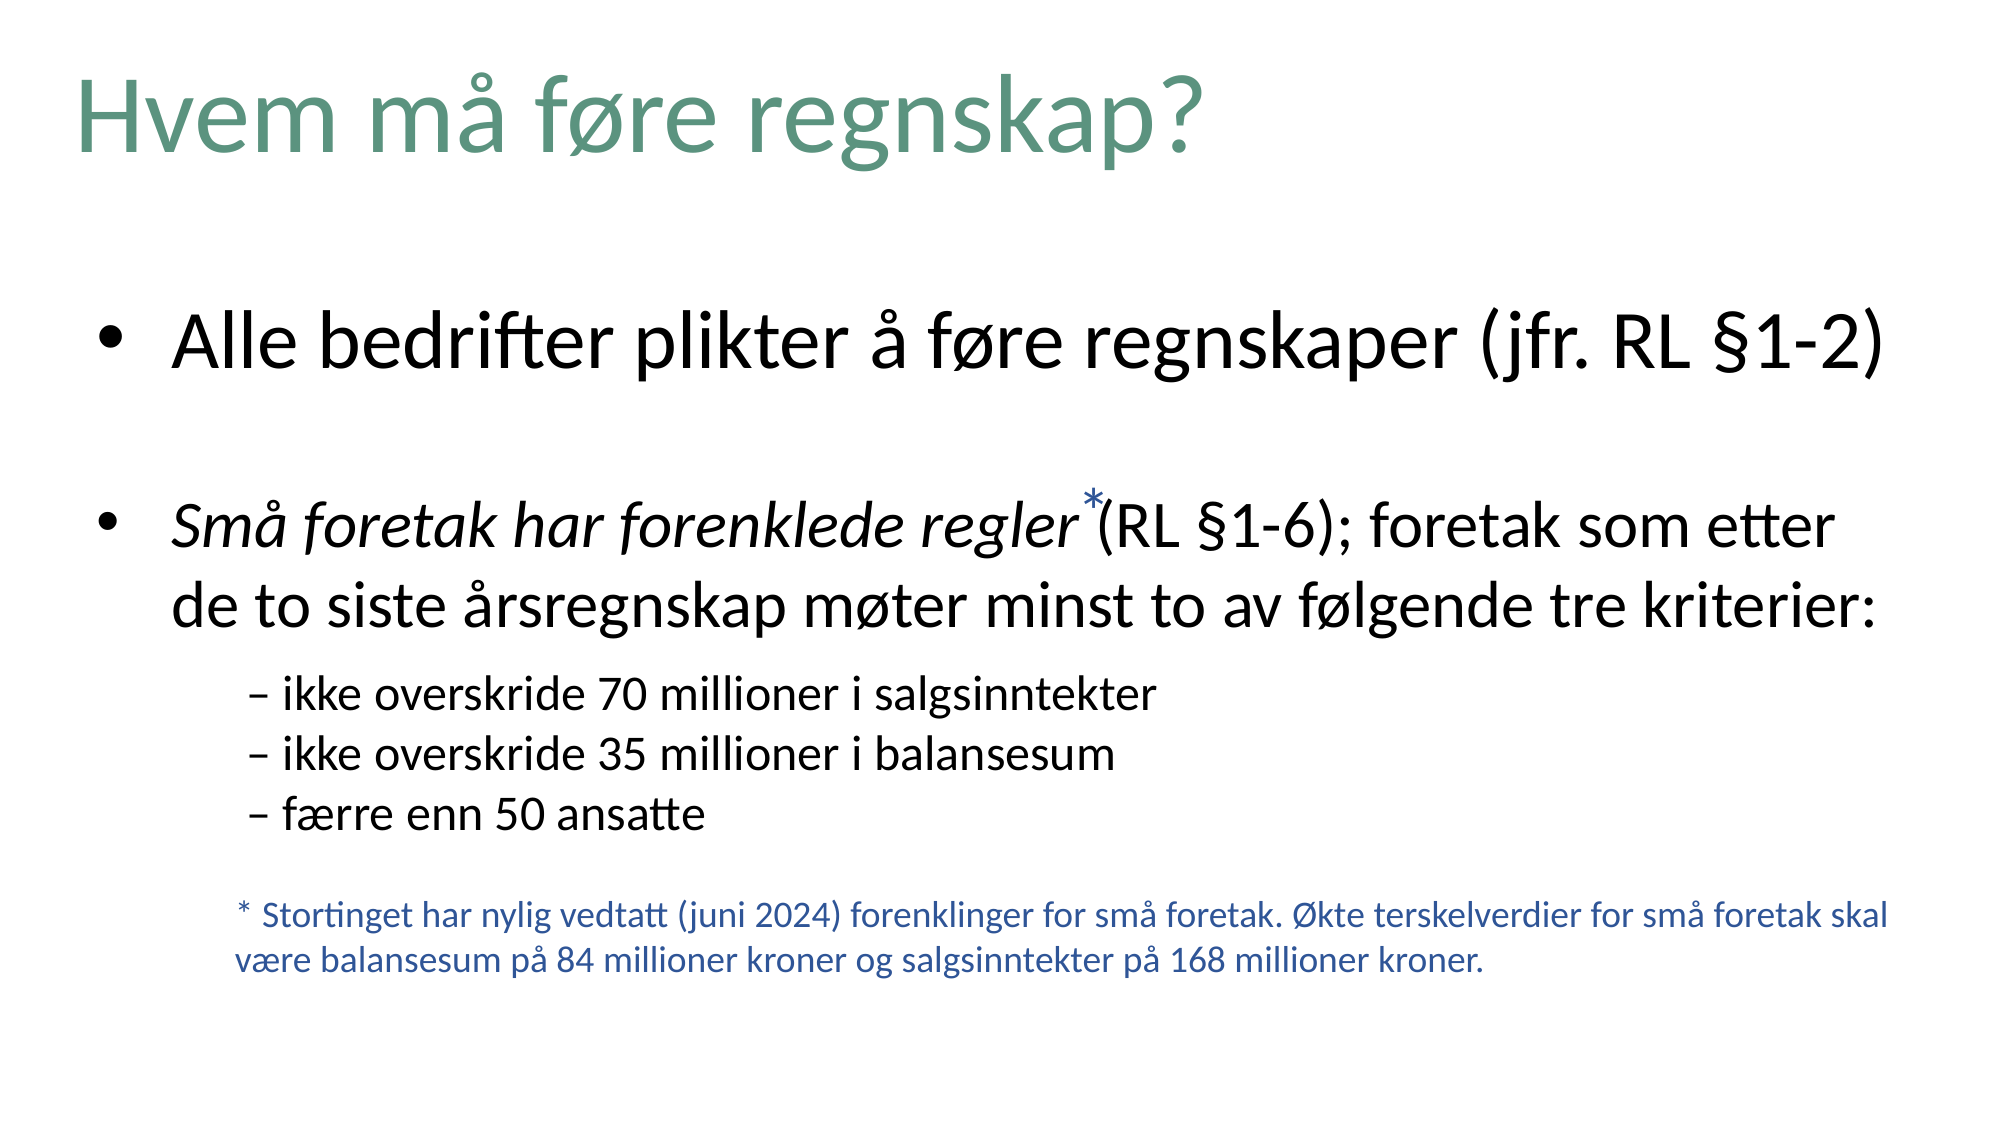

# Hvem må føre regnskap?
Alle bedrifter plikter å føre regnskaper (jfr. RL §1-2)

Små foretak har forenklede regler (RL §1-6); foretak som etter de to siste årsregnskap møter minst to av følgende tre kriterier:

– ikke overskride 70 millioner i salgsinntekter
– ikke overskride 35 millioner i balansesum
– færre enn 50 ansatte

*
* Stortinget har nylig vedtatt (juni 2024) forenklinger for små foretak. Økte terskelverdier for små foretak skal være balansesum på 84 millioner kroner og salgsinntekter på 168 millioner kroner.